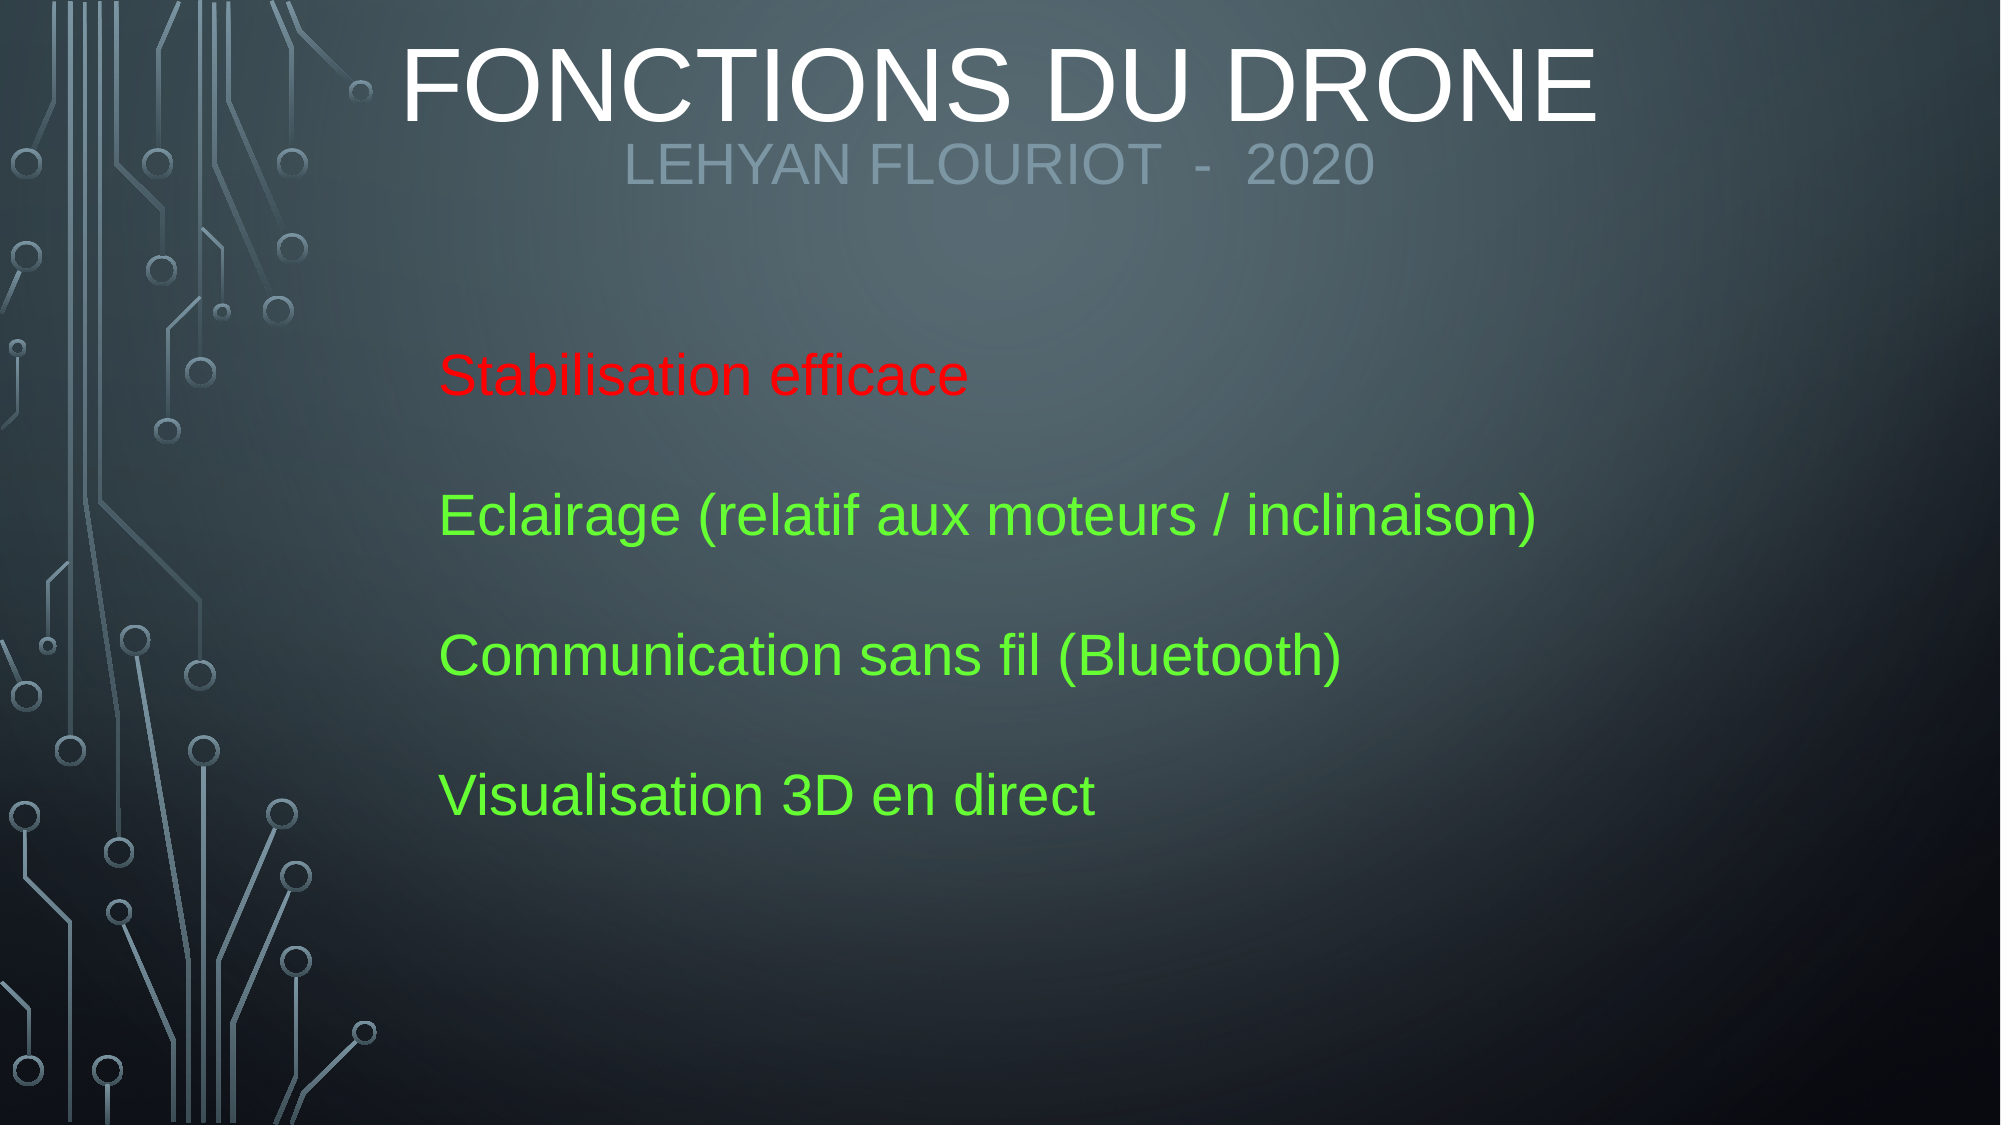

# Fonctions du drone
Lehyan FLOURIOT  -  2020
Stabilisation efficace

Eclairage (relatif aux moteurs / inclinaison)

Communication sans fil (Bluetooth)

Visualisation 3D en direct